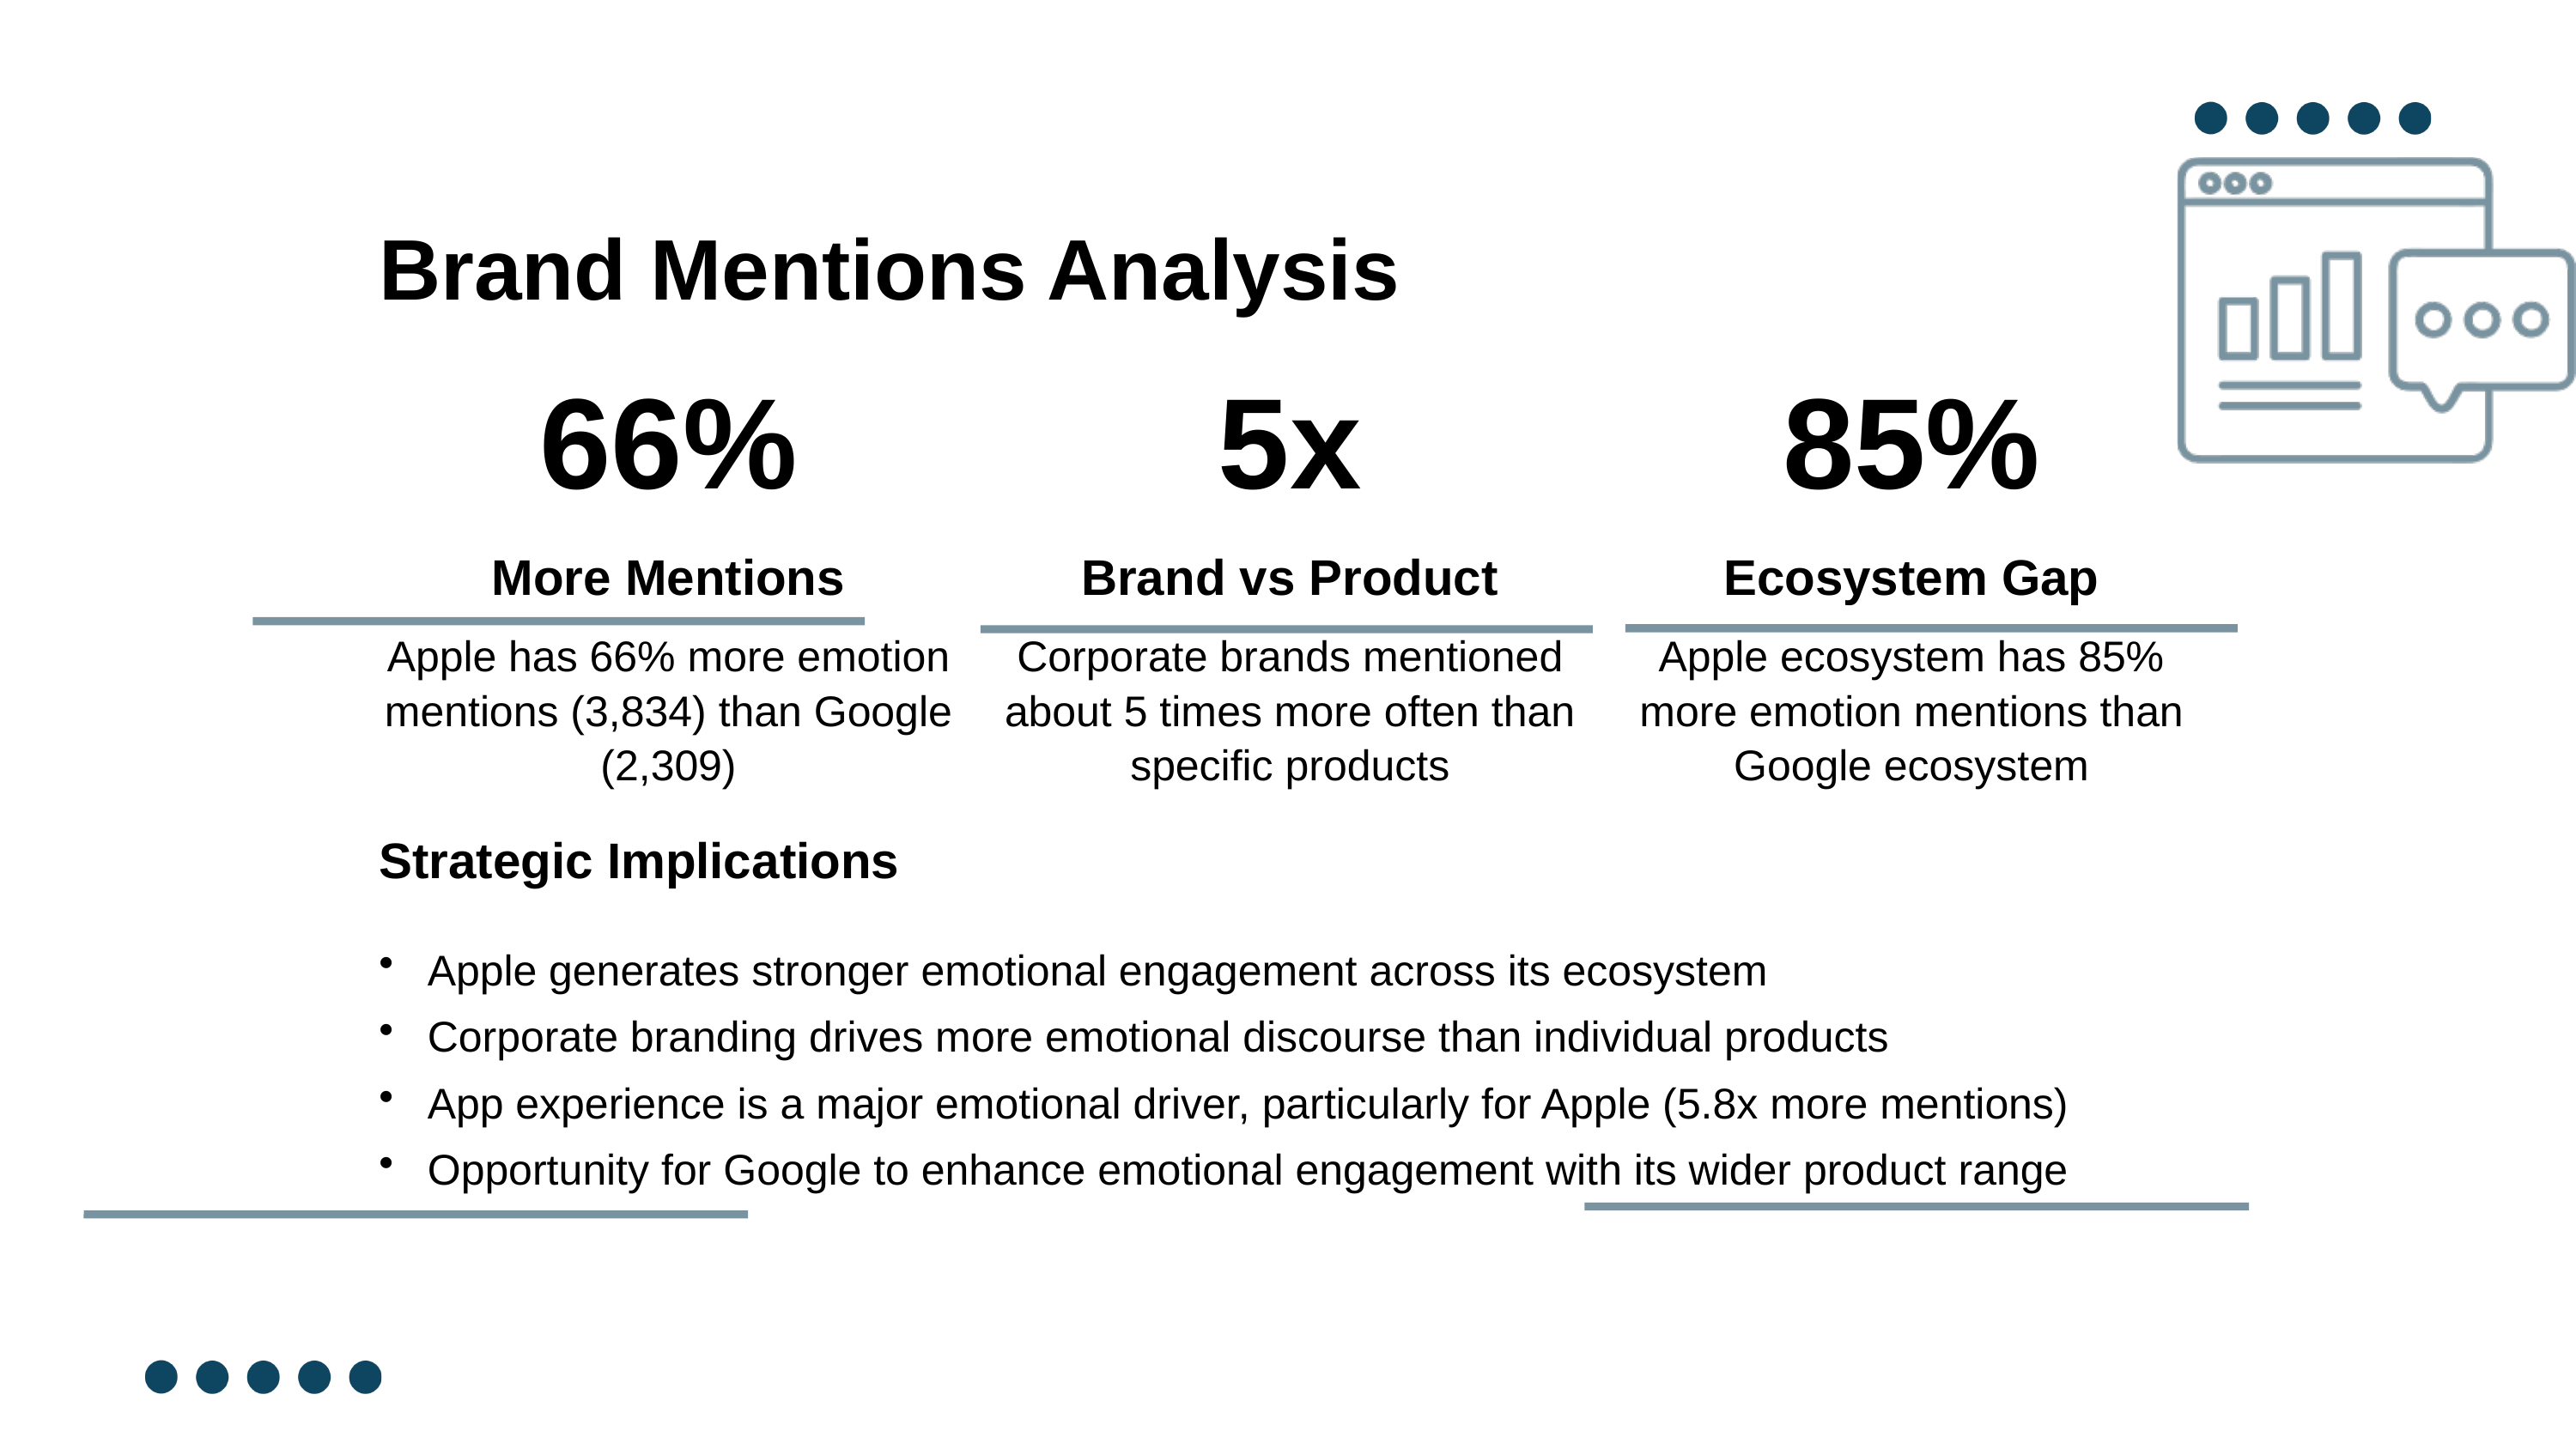

Brand Mentions Analysis
66%
5x
85%
More Mentions
Brand vs Product
Ecosystem Gap

Apple has 66% more emotion mentions (3,834) than Google (2,309)
Corporate brands mentioned about 5 times more often than specific products
Apple ecosystem has 85% more emotion mentions than Google ecosystem

Strategic Implications
Apple generates stronger emotional engagement across its ecosystem
Corporate branding drives more emotional discourse than individual products
App experience is a major emotional driver, particularly for Apple (5.8x more mentions)
Opportunity for Google to enhance emotional engagement with its wider product range